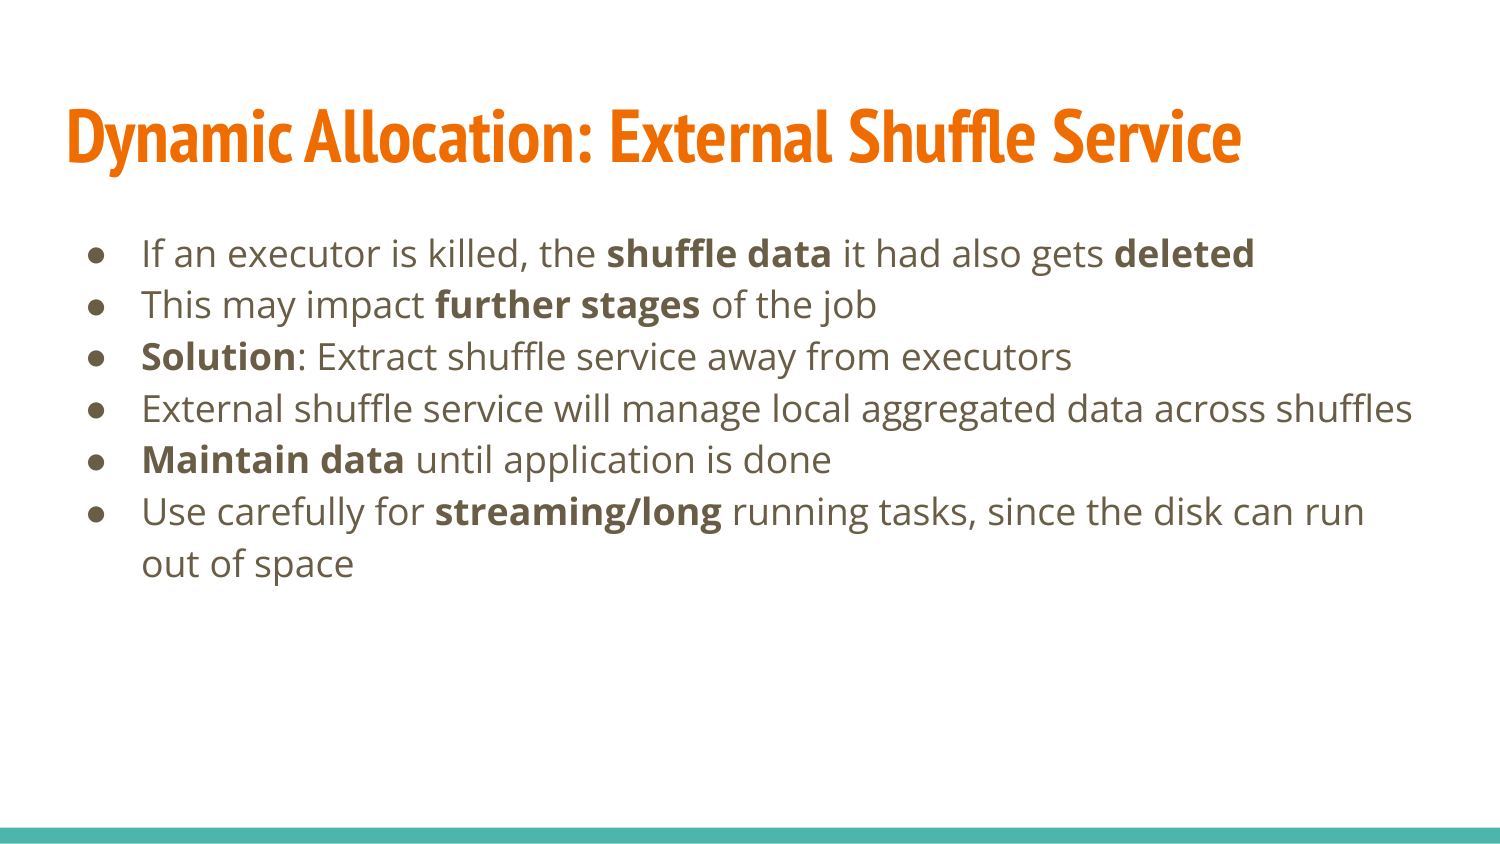

# Dynamic Allocation: External Shuffle Service
If an executor is killed, the shuffle data it had also gets deleted
This may impact further stages of the job
Solution: Extract shuffle service away from executors
External shuffle service will manage local aggregated data across shuffles
Maintain data until application is done
Use carefully for streaming/long running tasks, since the disk can run out of space